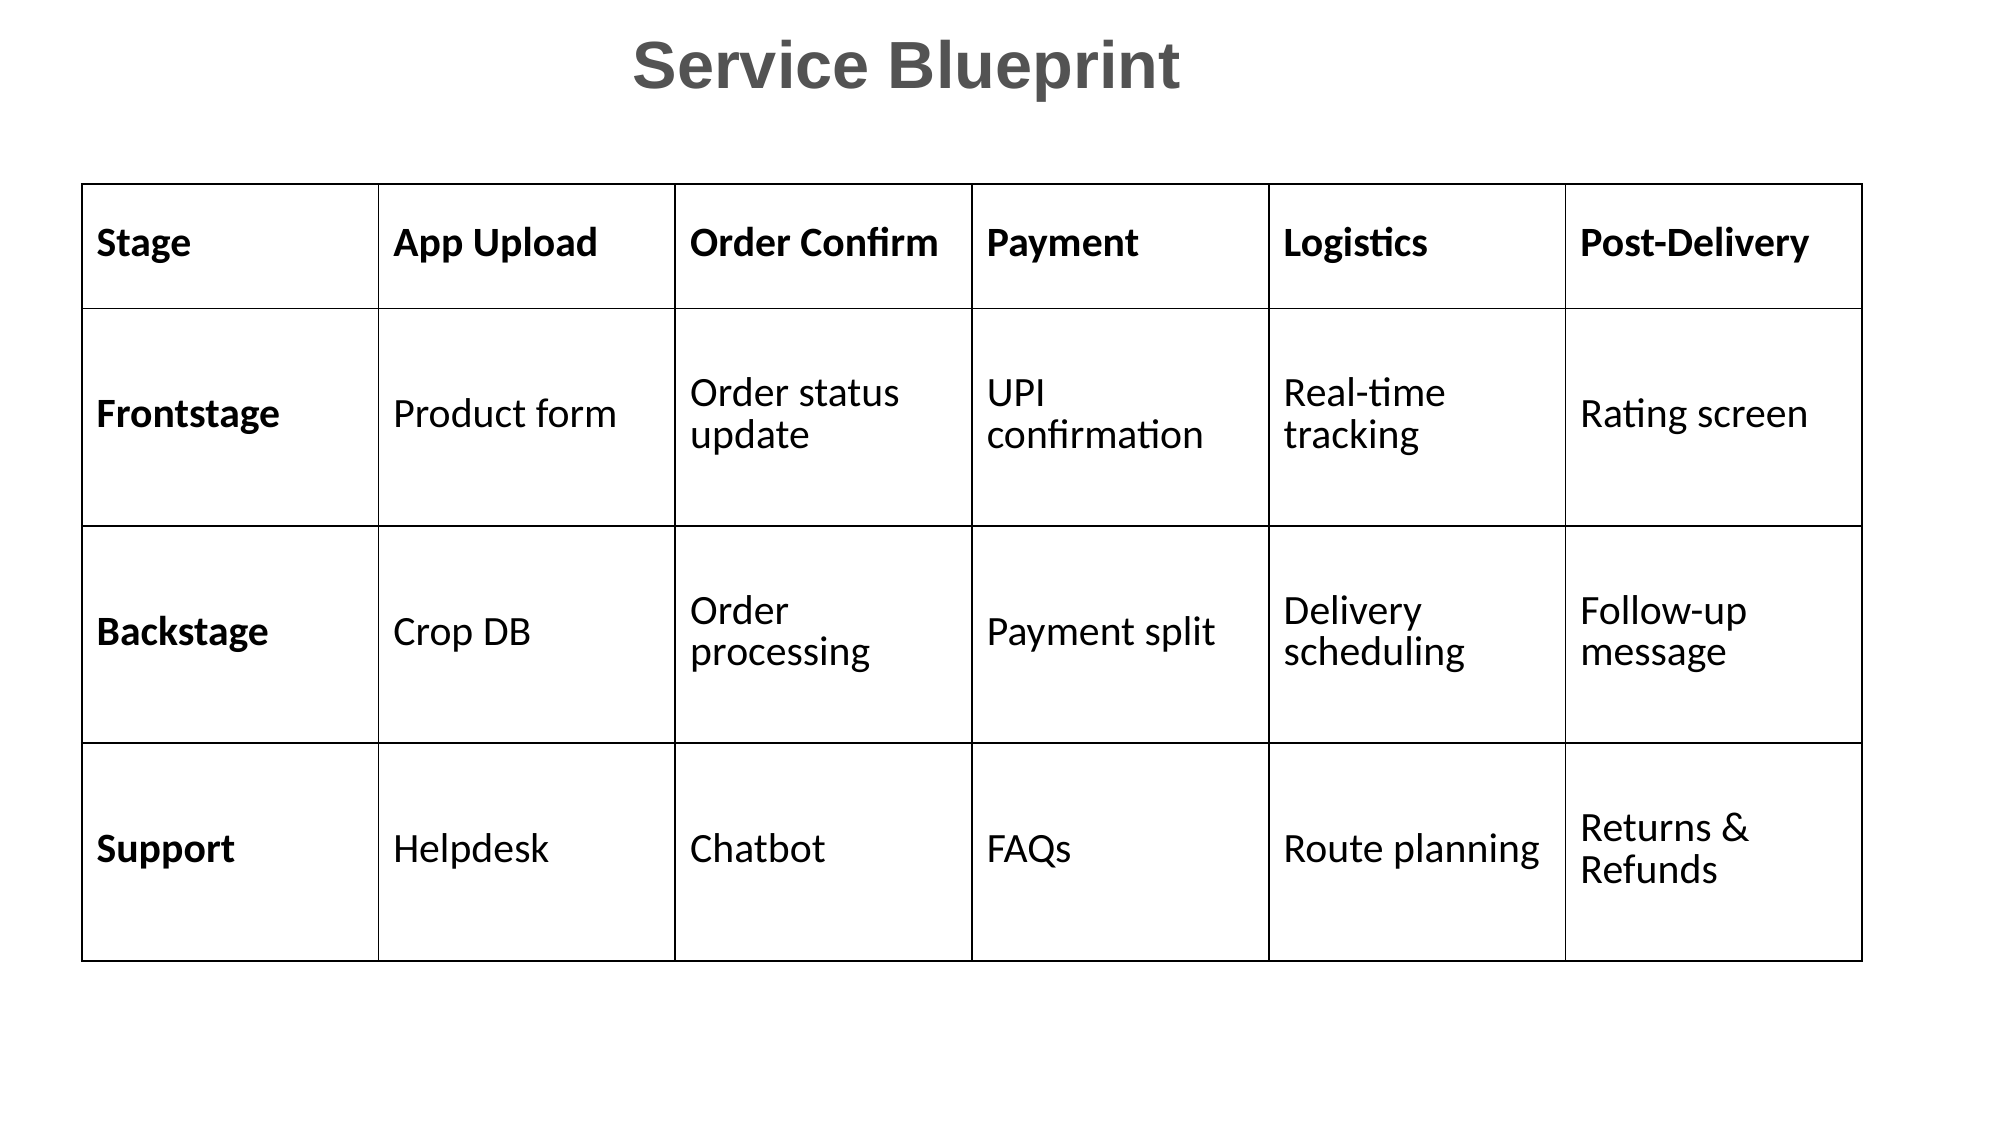

Service Blueprint

| Stage | App Upload | Order Confirm | Payment | Logistics | Post-Delivery |
| --- | --- | --- | --- | --- | --- |
| Frontstage | Product form | Order status update | UPI confirmation | Real-time tracking | Rating screen |
| Backstage | Crop DB | Order processing | Payment split | Delivery scheduling | Follow-up message |
| Support | Helpdesk | Chatbot | FAQs | Route planning | Returns & Refunds |